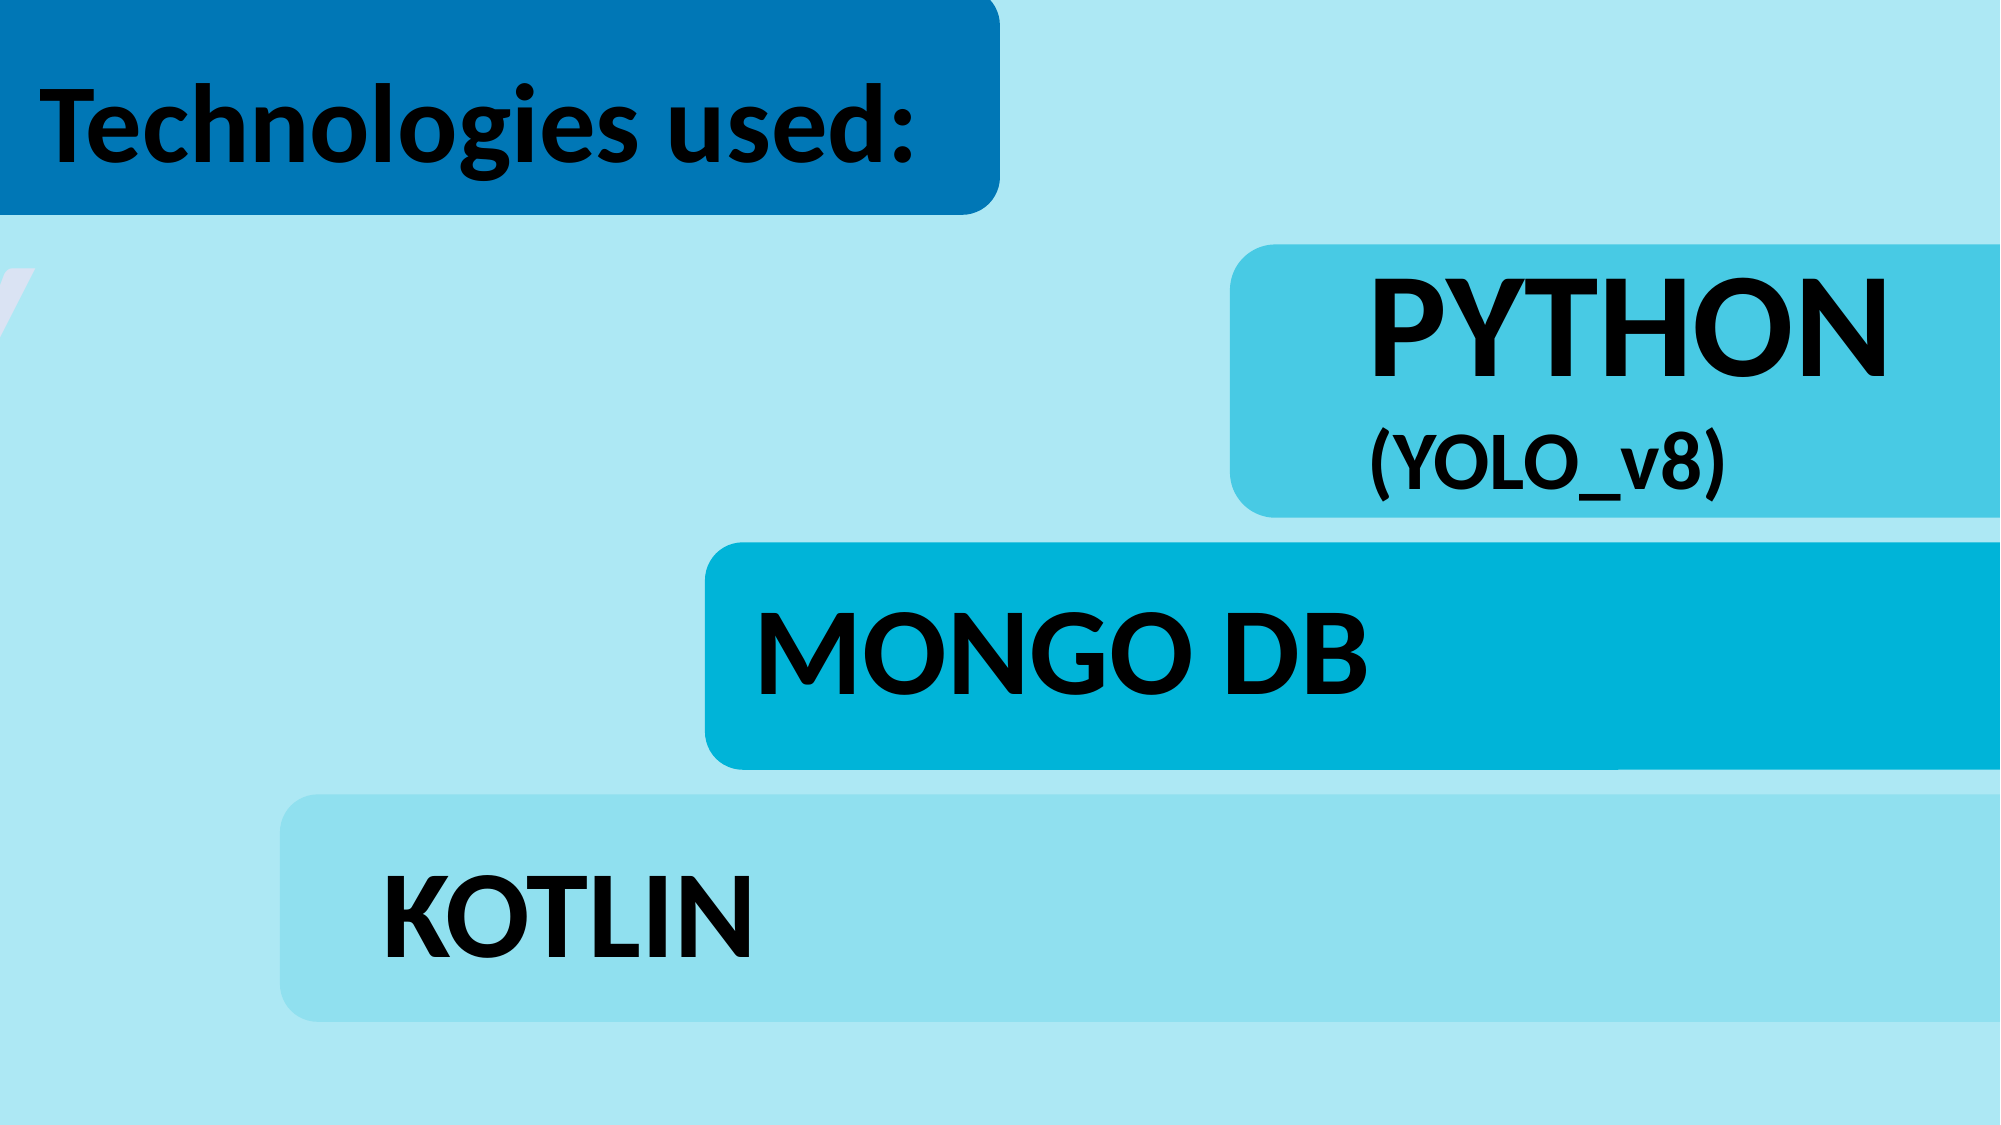

PRACTICAL

Technologies used:
AI IDENTITY
ANZLYZER
PYTHON
(YOLO_v8)

MONGO DB

KOTLIN